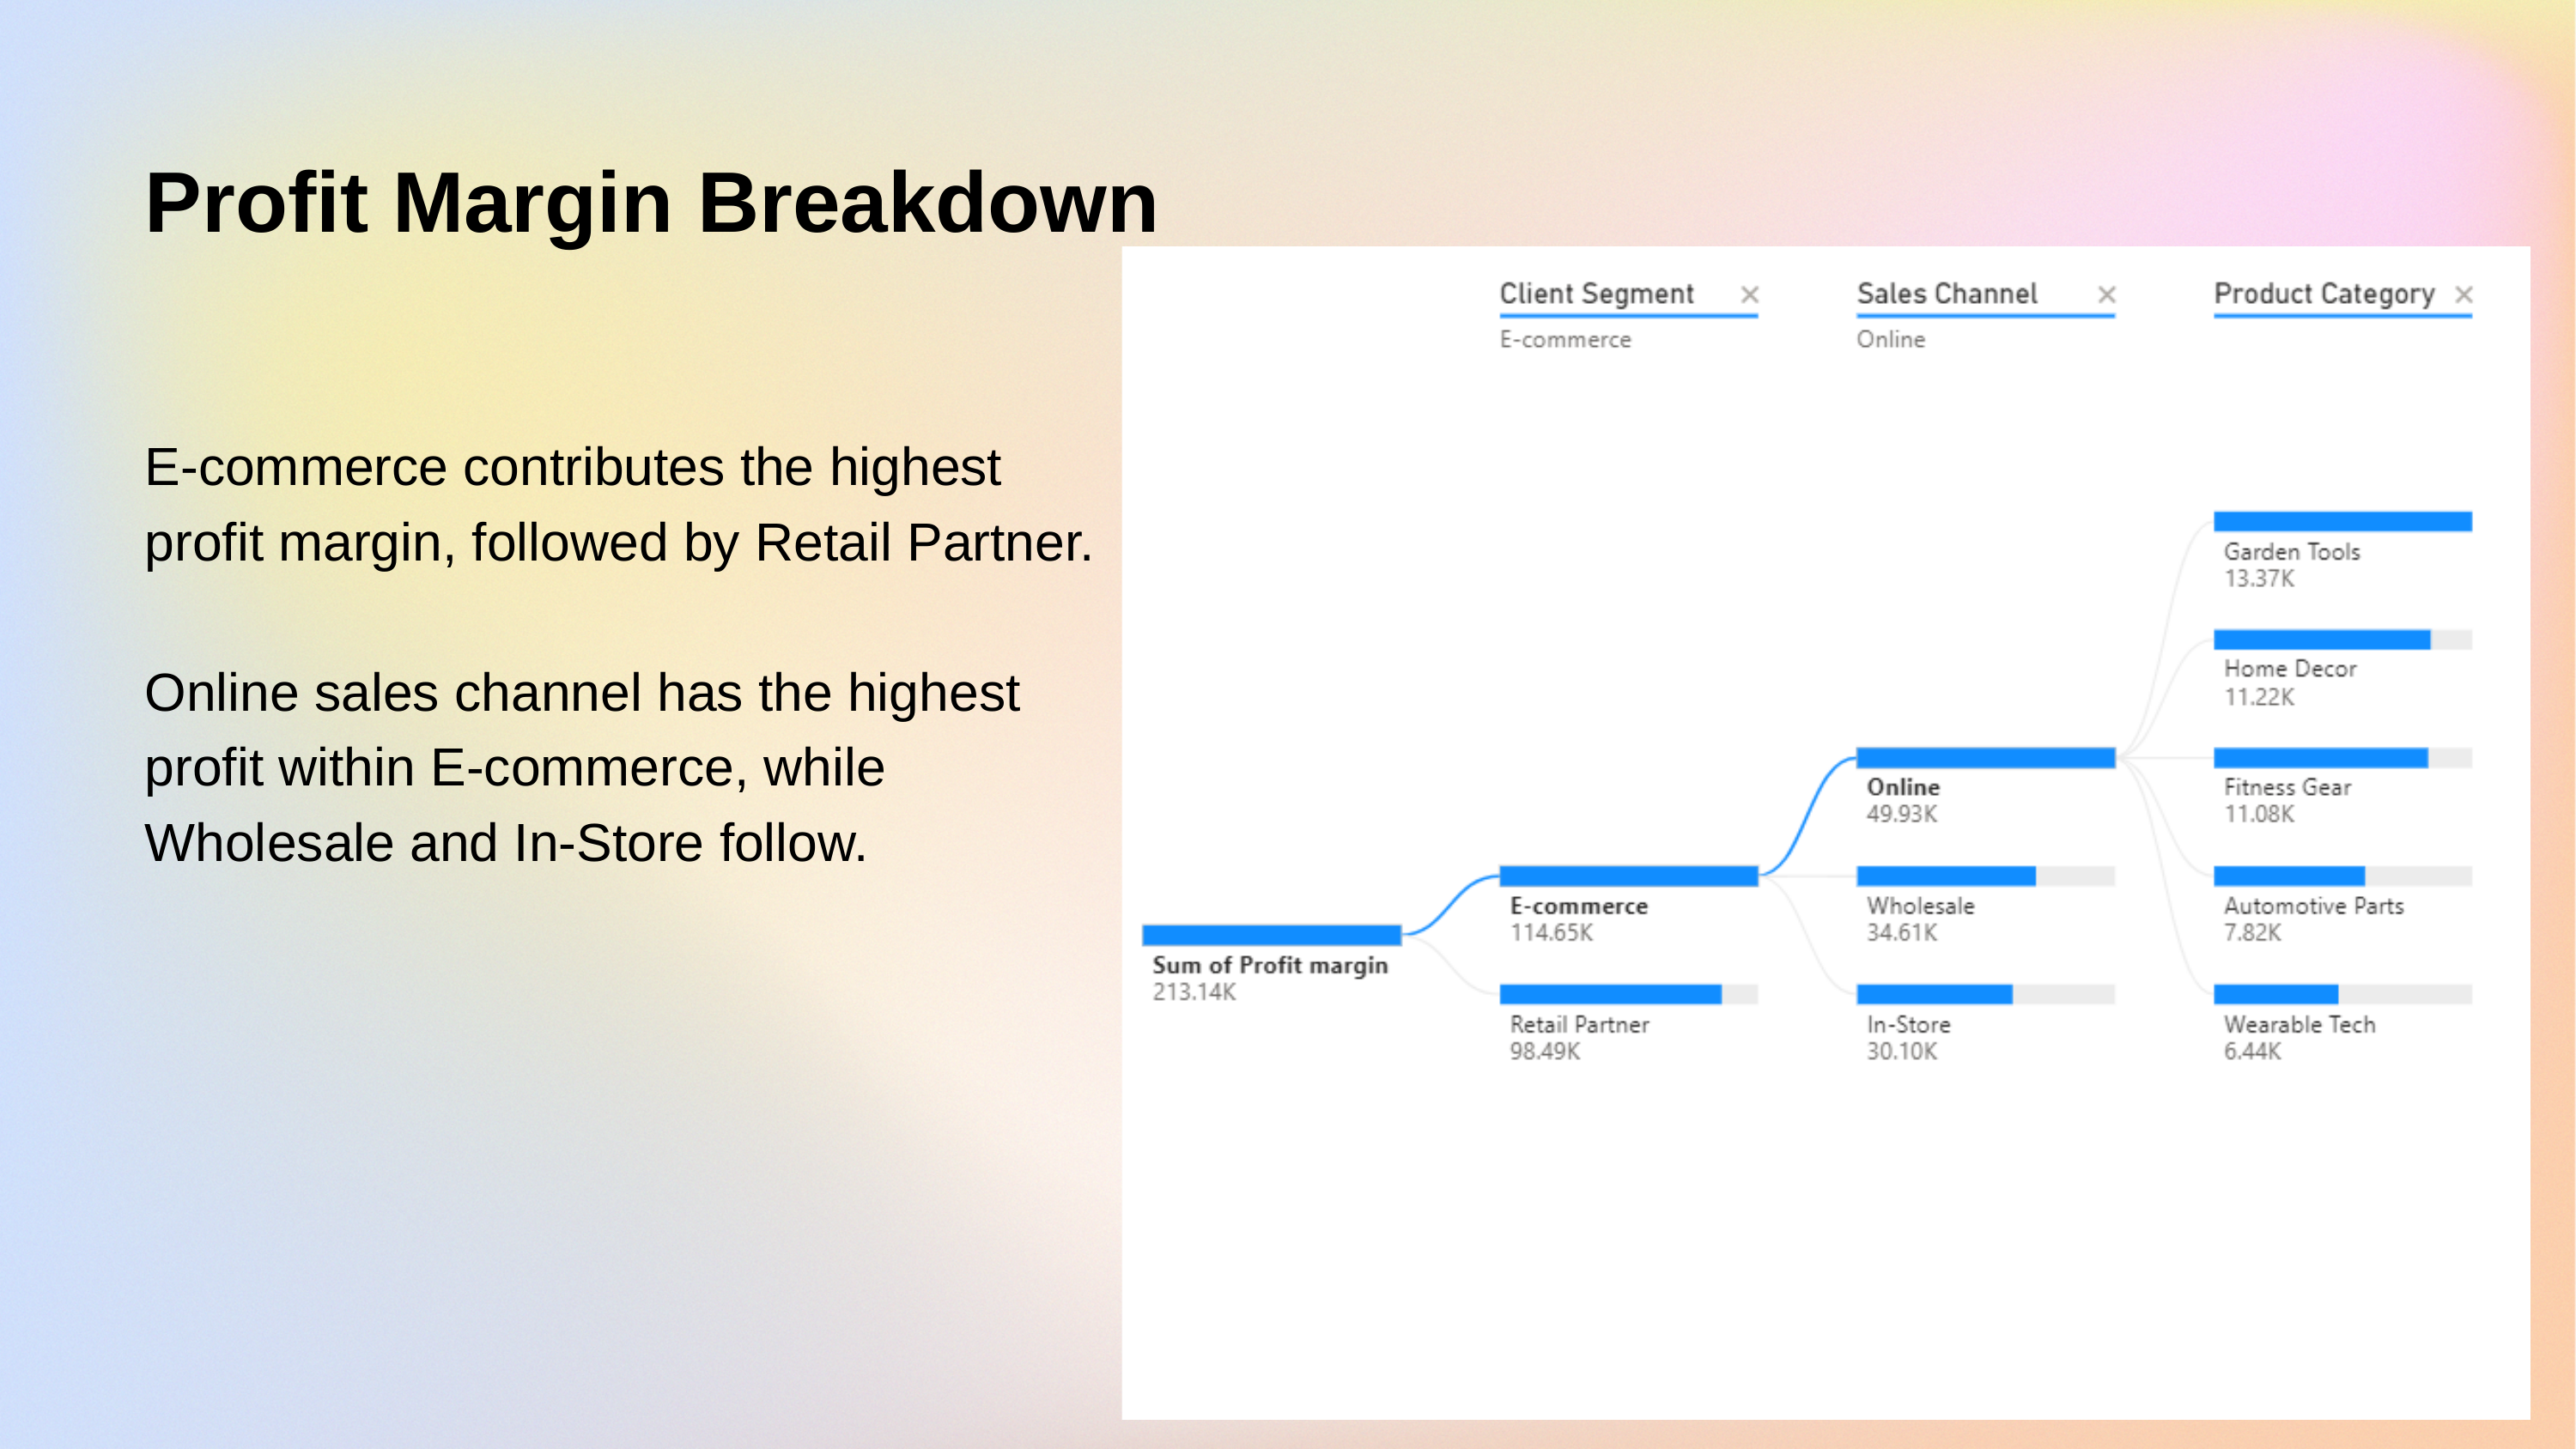

Profit Margin Breakdown

E-commerce contributes the highest profit margin, followed by Retail Partner.

Online sales channel has the highest profit within E-commerce, while Wholesale and In-Store follow.